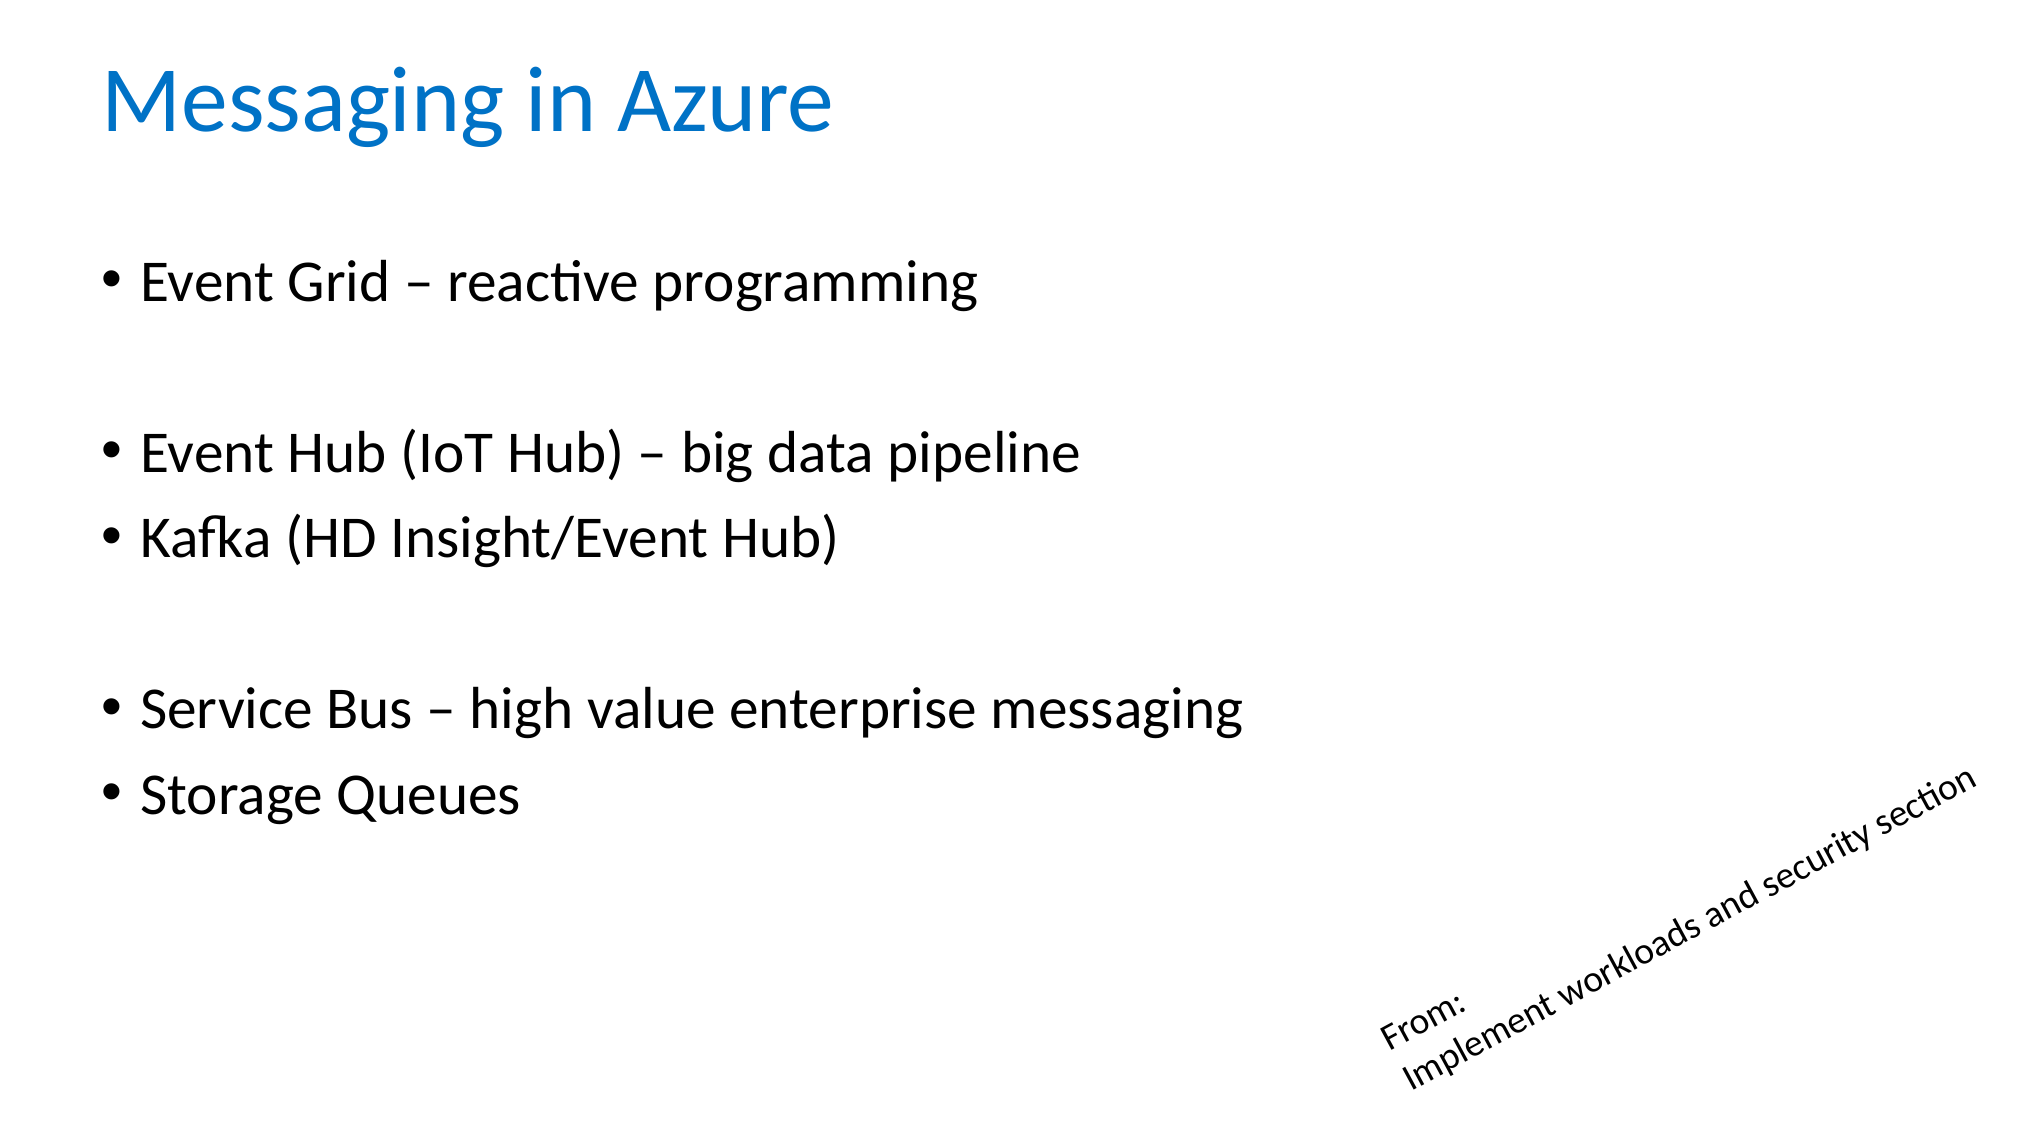

# Messaging in Azure
Event Grid – reactive programming

Event Hub (IoT Hub) – big data pipeline
Kafka (HD Insight/Event Hub)

Service Bus – high value enterprise messaging
Storage Queues

From:
Implement workloads and security section